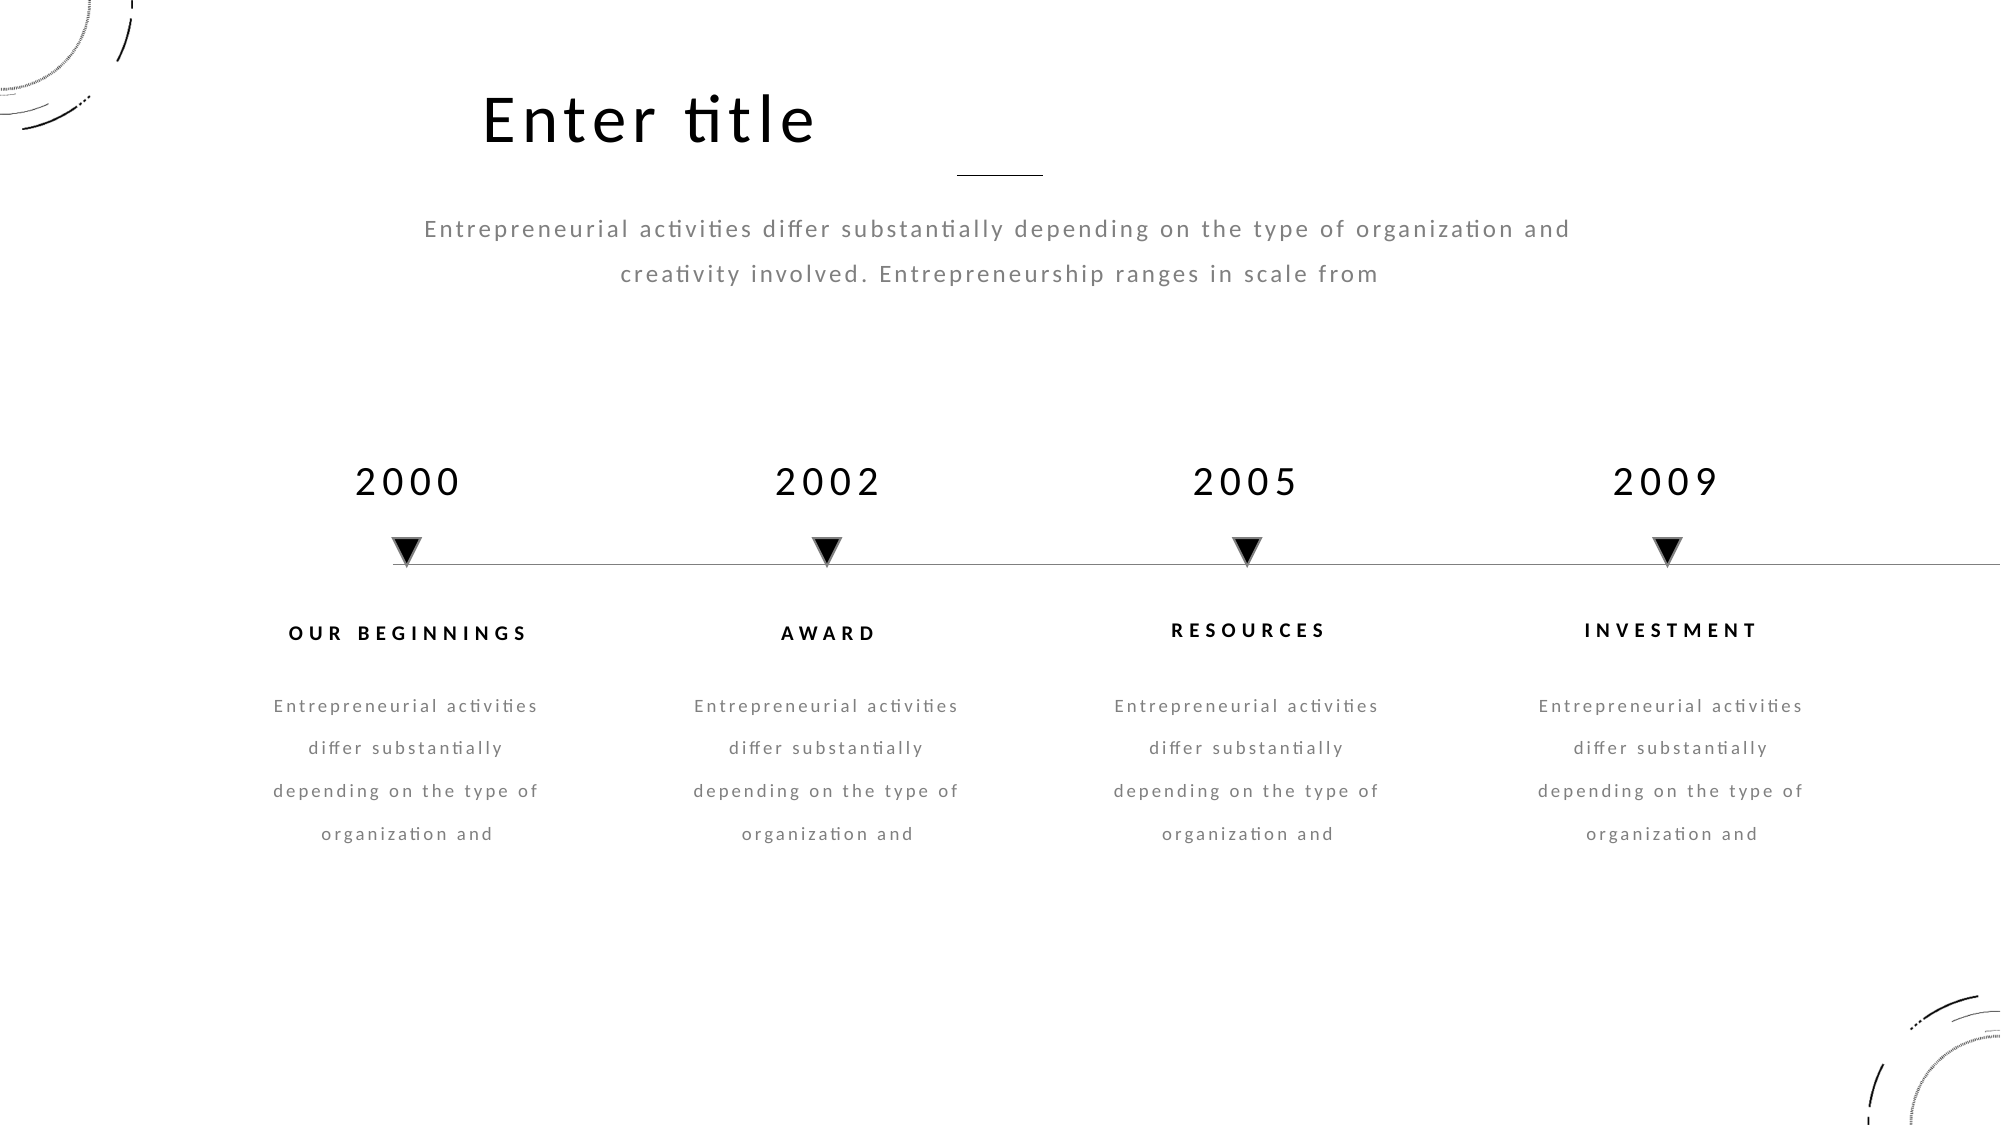

Enter title

Entrepreneurial activities differ substantially depending on the type of organization and creativity involved. Entrepreneurship ranges in scale from
2000
2002
2005
2009

RESOURCES
INVESTMENT
OUR BEGINNINGS
AWARD
Entrepreneurial activities differ substantially depending on the type of organization and
Entrepreneurial activities differ substantially depending on the type of organization and
Entrepreneurial activities differ substantially depending on the type of organization and
Entrepreneurial activities differ substantially depending on the type of organization and